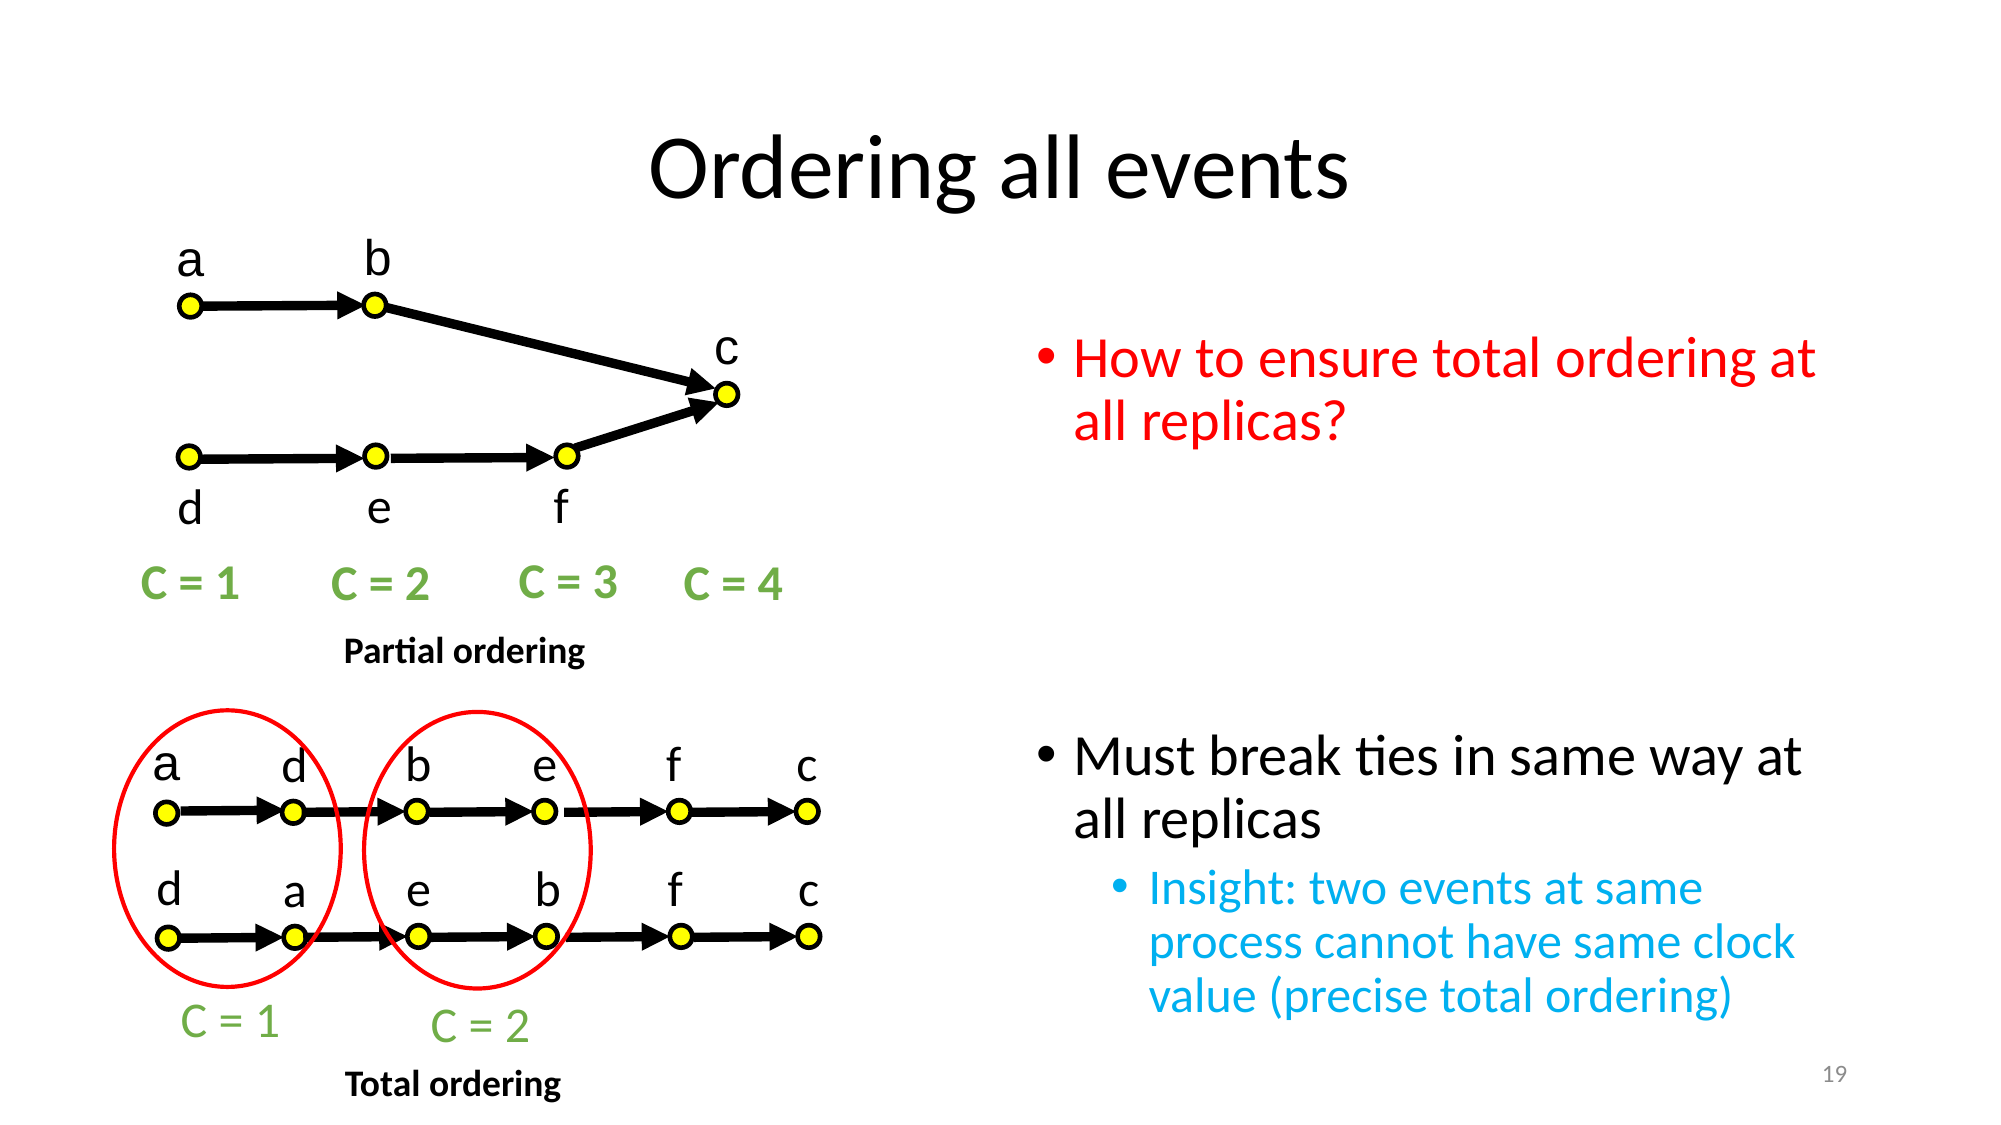

# Ordering all events
b
a

c
How to ensure total ordering at all replicas?

Must break ties in same way at all replicas
Insight: two events at same process cannot have same clock value (precise total ordering)

e
f
d
C = 3
C = 1
C = 4
C = 2
Partial ordering

a
b
e
f
c
d

d
e
b
f
c
a

C = 1
C = 2
19
Total ordering